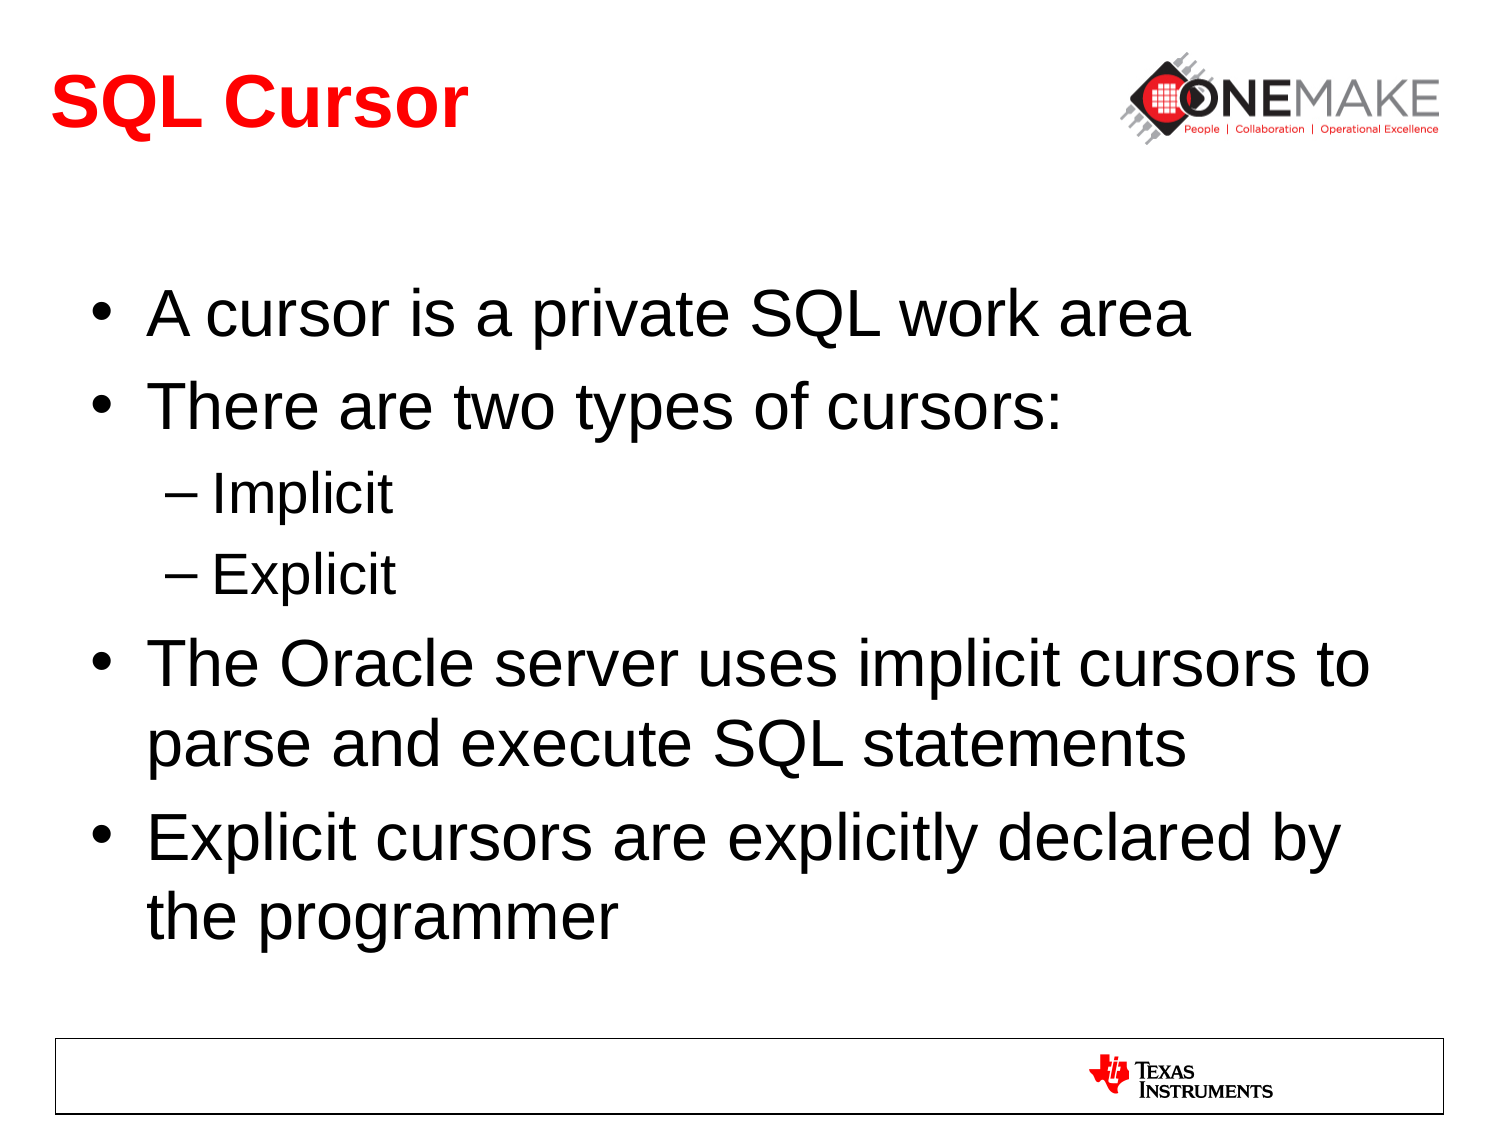

# SQL Cursor
A cursor is a private SQL work area
There are two types of cursors:
Implicit
Explicit
The Oracle server uses implicit cursors to parse and execute SQL statements
Explicit cursors are explicitly declared by the programmer